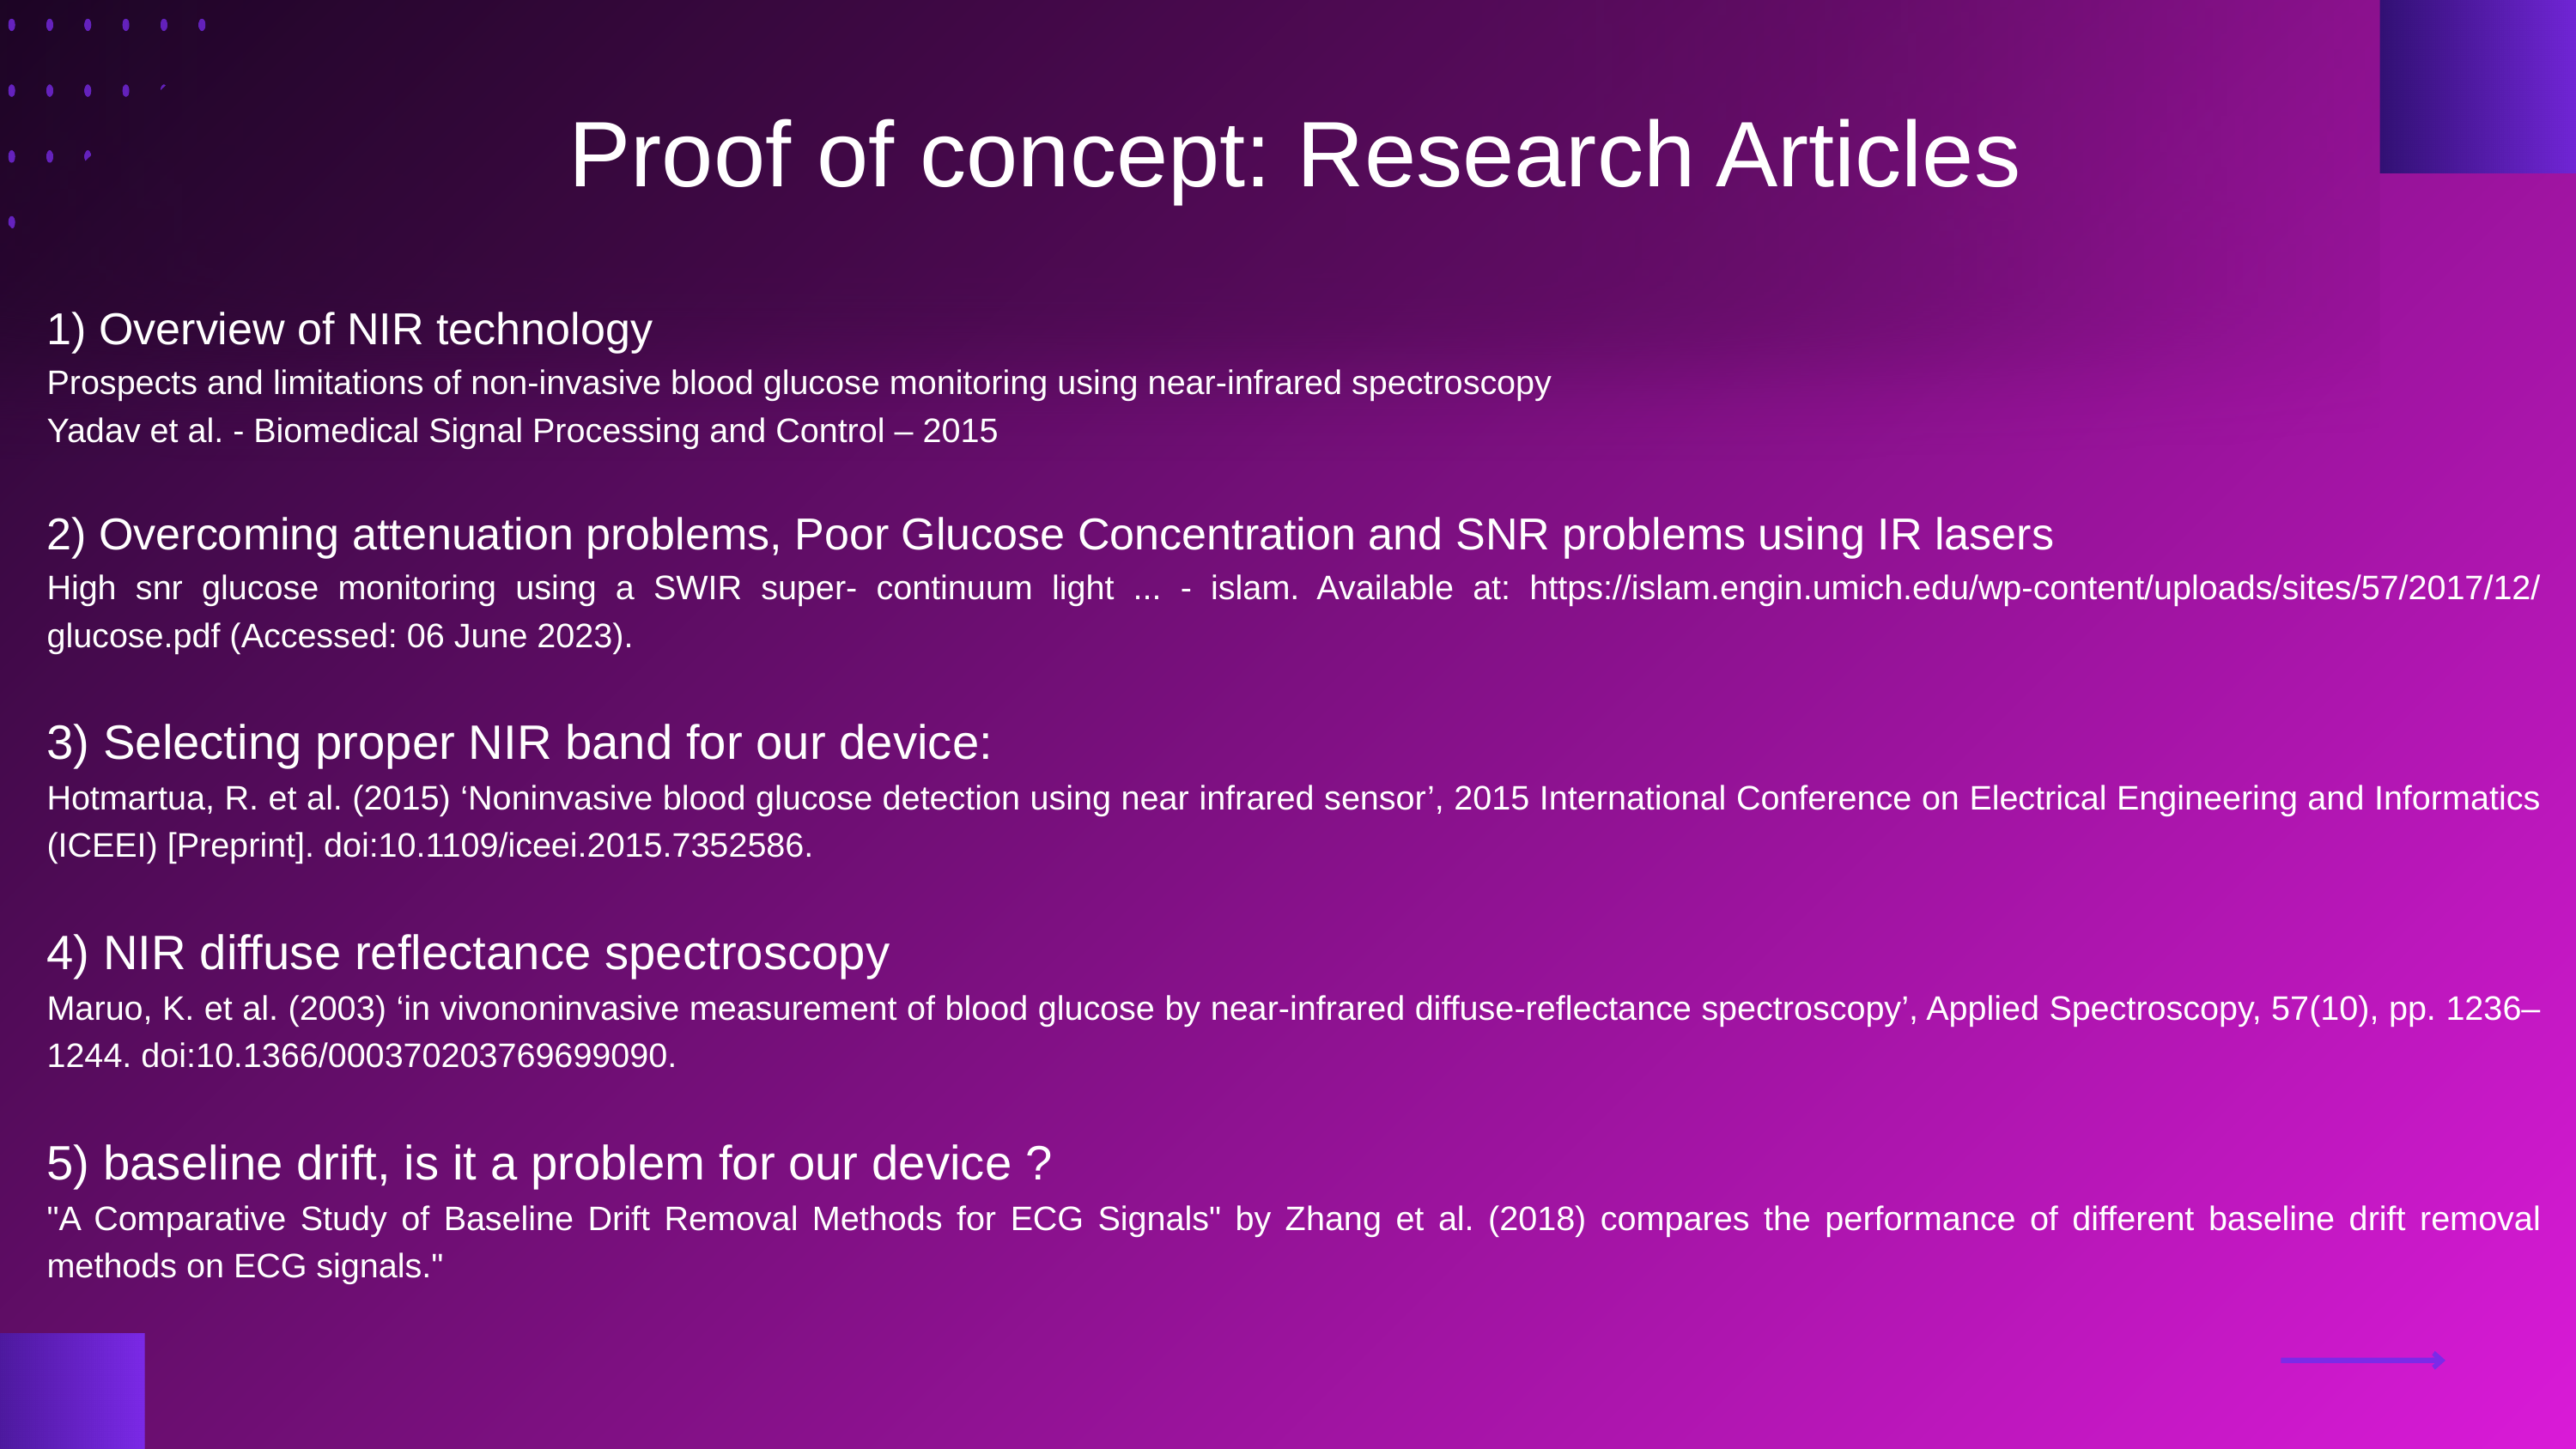

Proof of concept: Research Articles
1) Overview of NIR technology
Prospects and limitations of non-invasive blood glucose monitoring using near-infrared spectroscopy
Yadav et al. - Biomedical Signal Processing and Control – 2015

2) Overcoming attenuation problems, Poor Glucose Concentration and SNR problems using IR lasers
High snr glucose monitoring using a SWIR super- continuum light ... - islam. Available at: https://islam.engin.umich.edu/wp-content/uploads/sites/57/2017/12/glucose.pdf (Accessed: 06 June 2023).

3) Selecting proper NIR band for our device:
Hotmartua, R. et al. (2015) ‘Noninvasive blood glucose detection using near infrared sensor’, 2015 International Conference on Electrical Engineering and Informatics (ICEEI) [Preprint]. doi:10.1109/iceei.2015.7352586.

4) NIR diffuse reflectance spectroscopy
Maruo, K. et al. (2003) ‘in vivononinvasive measurement of blood glucose by near-infrared diffuse-reflectance spectroscopy’, Applied Spectroscopy, 57(10), pp. 1236–1244. doi:10.1366/000370203769699090.

5) baseline drift, is it a problem for our device ?
"A Comparative Study of Baseline Drift Removal Methods for ECG Signals" by Zhang et al. (2018) compares the performance of different baseline drift removal methods on ECG signals."